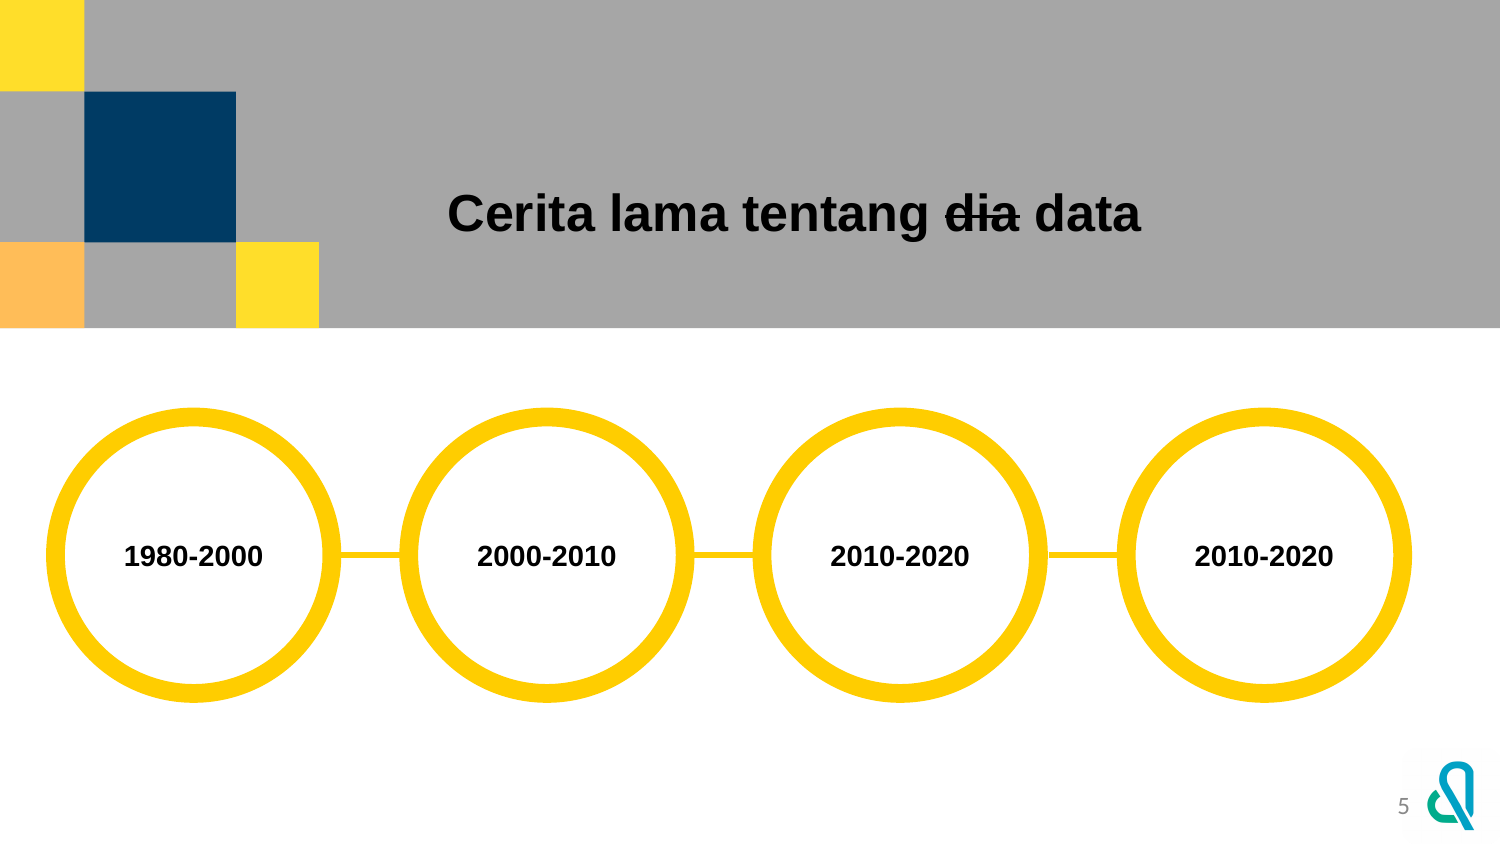

# Cerita lama tentang dia data
1980-2000
2000-2010
2010-2020
2010-2020

5